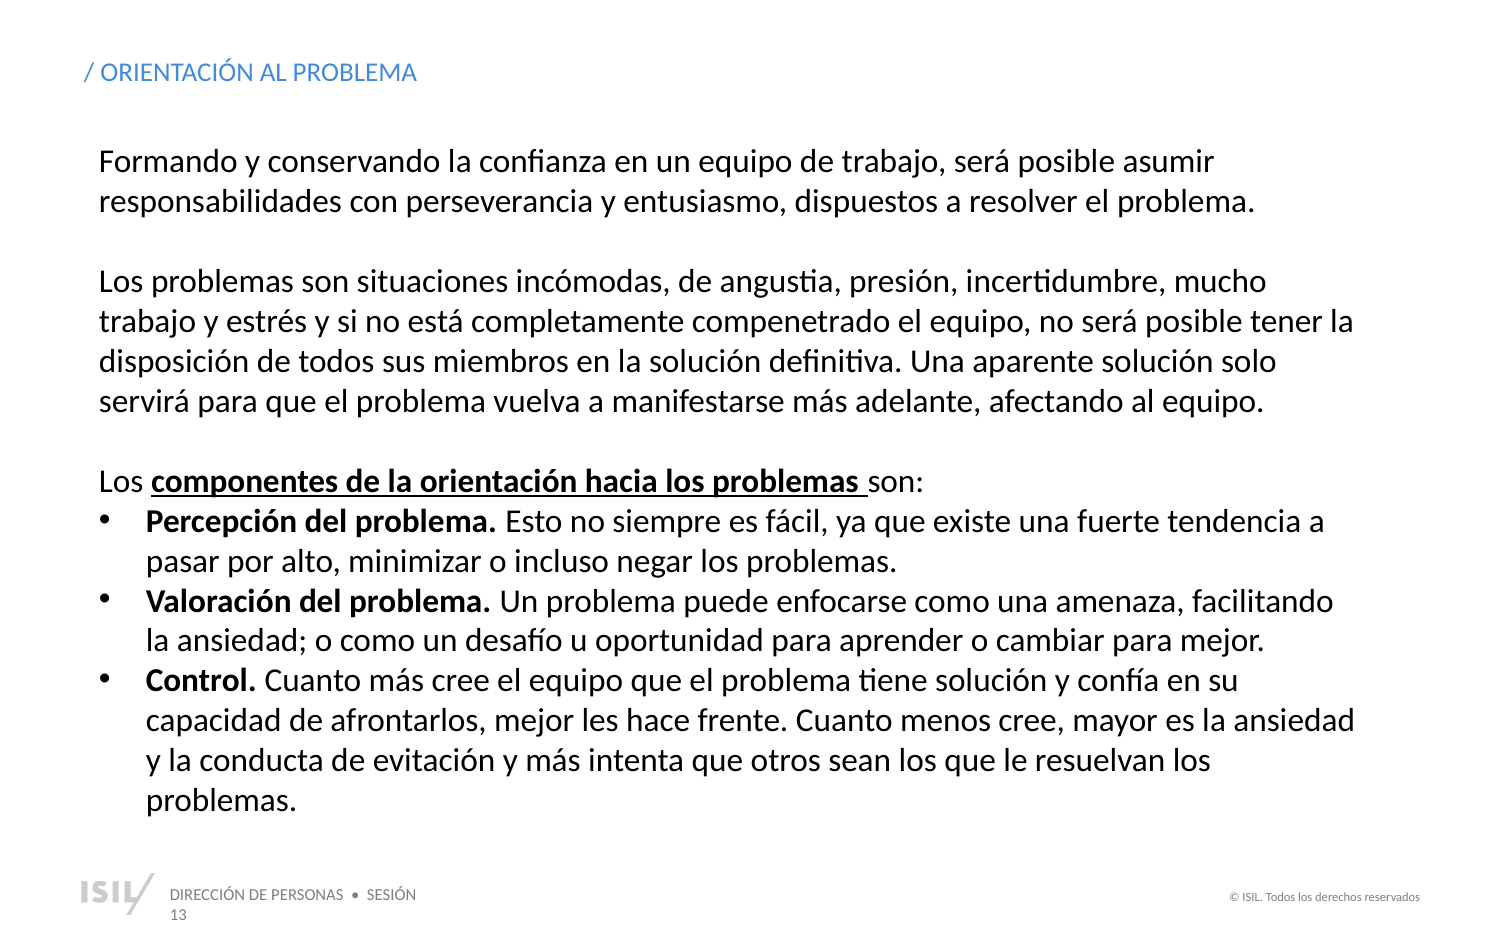

/ ORIENTACIÓN AL PROBLEMA
Formando y conservando la confianza en un equipo de trabajo, será posible asumir responsabilidades con perseverancia y entusiasmo, dispuestos a resolver el problema.

Los problemas son situaciones incómodas, de angustia, presión, incertidumbre, mucho trabajo y estrés y si no está completamente compenetrado el equipo, no será posible tener la disposición de todos sus miembros en la solución definitiva. Una aparente solución solo servirá para que el problema vuelva a manifestarse más adelante, afectando al equipo.

Los componentes de la orientación hacia los problemas son:
Percepción del problema. Esto no siempre es fácil, ya que existe una fuerte tendencia a pasar por alto, minimizar o incluso negar los problemas.
Valoración del problema. Un problema puede enfocarse como una amenaza, facilitando la ansiedad; o como un desafío u oportunidad para aprender o cambiar para mejor.
Control. Cuanto más cree el equipo que el problema tiene solución y confía en su capacidad de afrontarlos, mejor les hace frente. Cuanto menos cree, mayor es la ansiedad y la conducta de evitación y más intenta que otros sean los que le resuelvan los problemas.